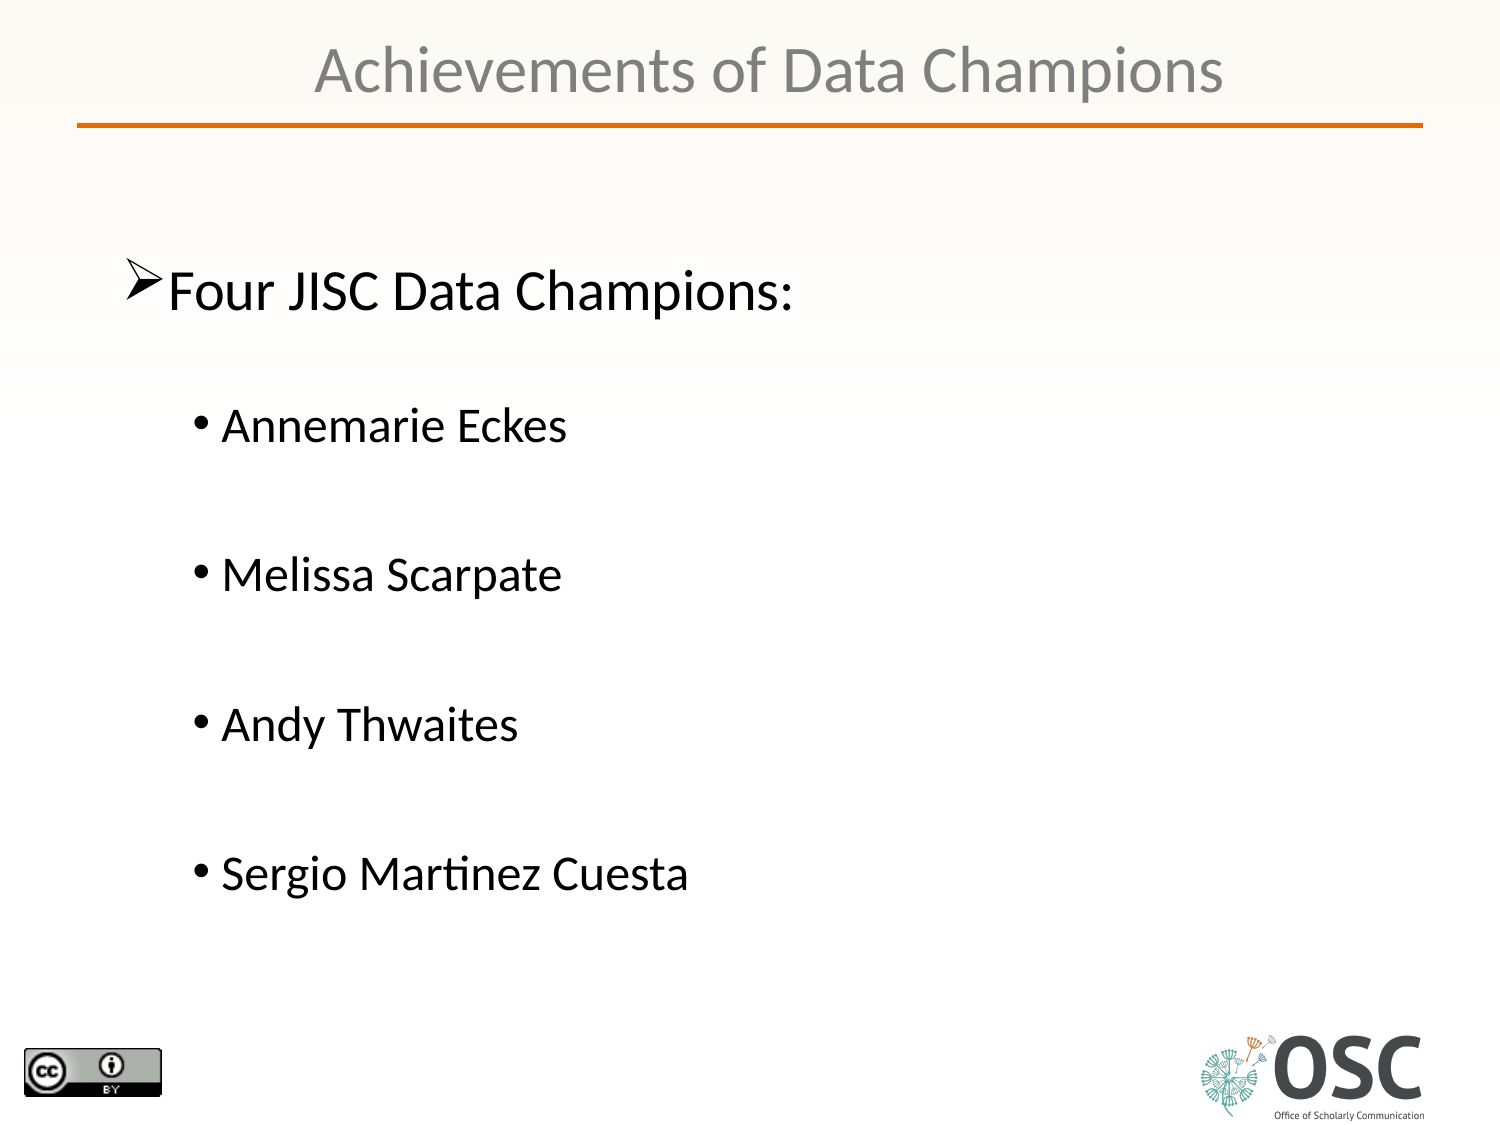

# Achievements of Data Champions
Four JISC Data Champions:

 Annemarie Eckes

 Melissa Scarpate

 Andy Thwaites

 Sergio Martinez Cuesta